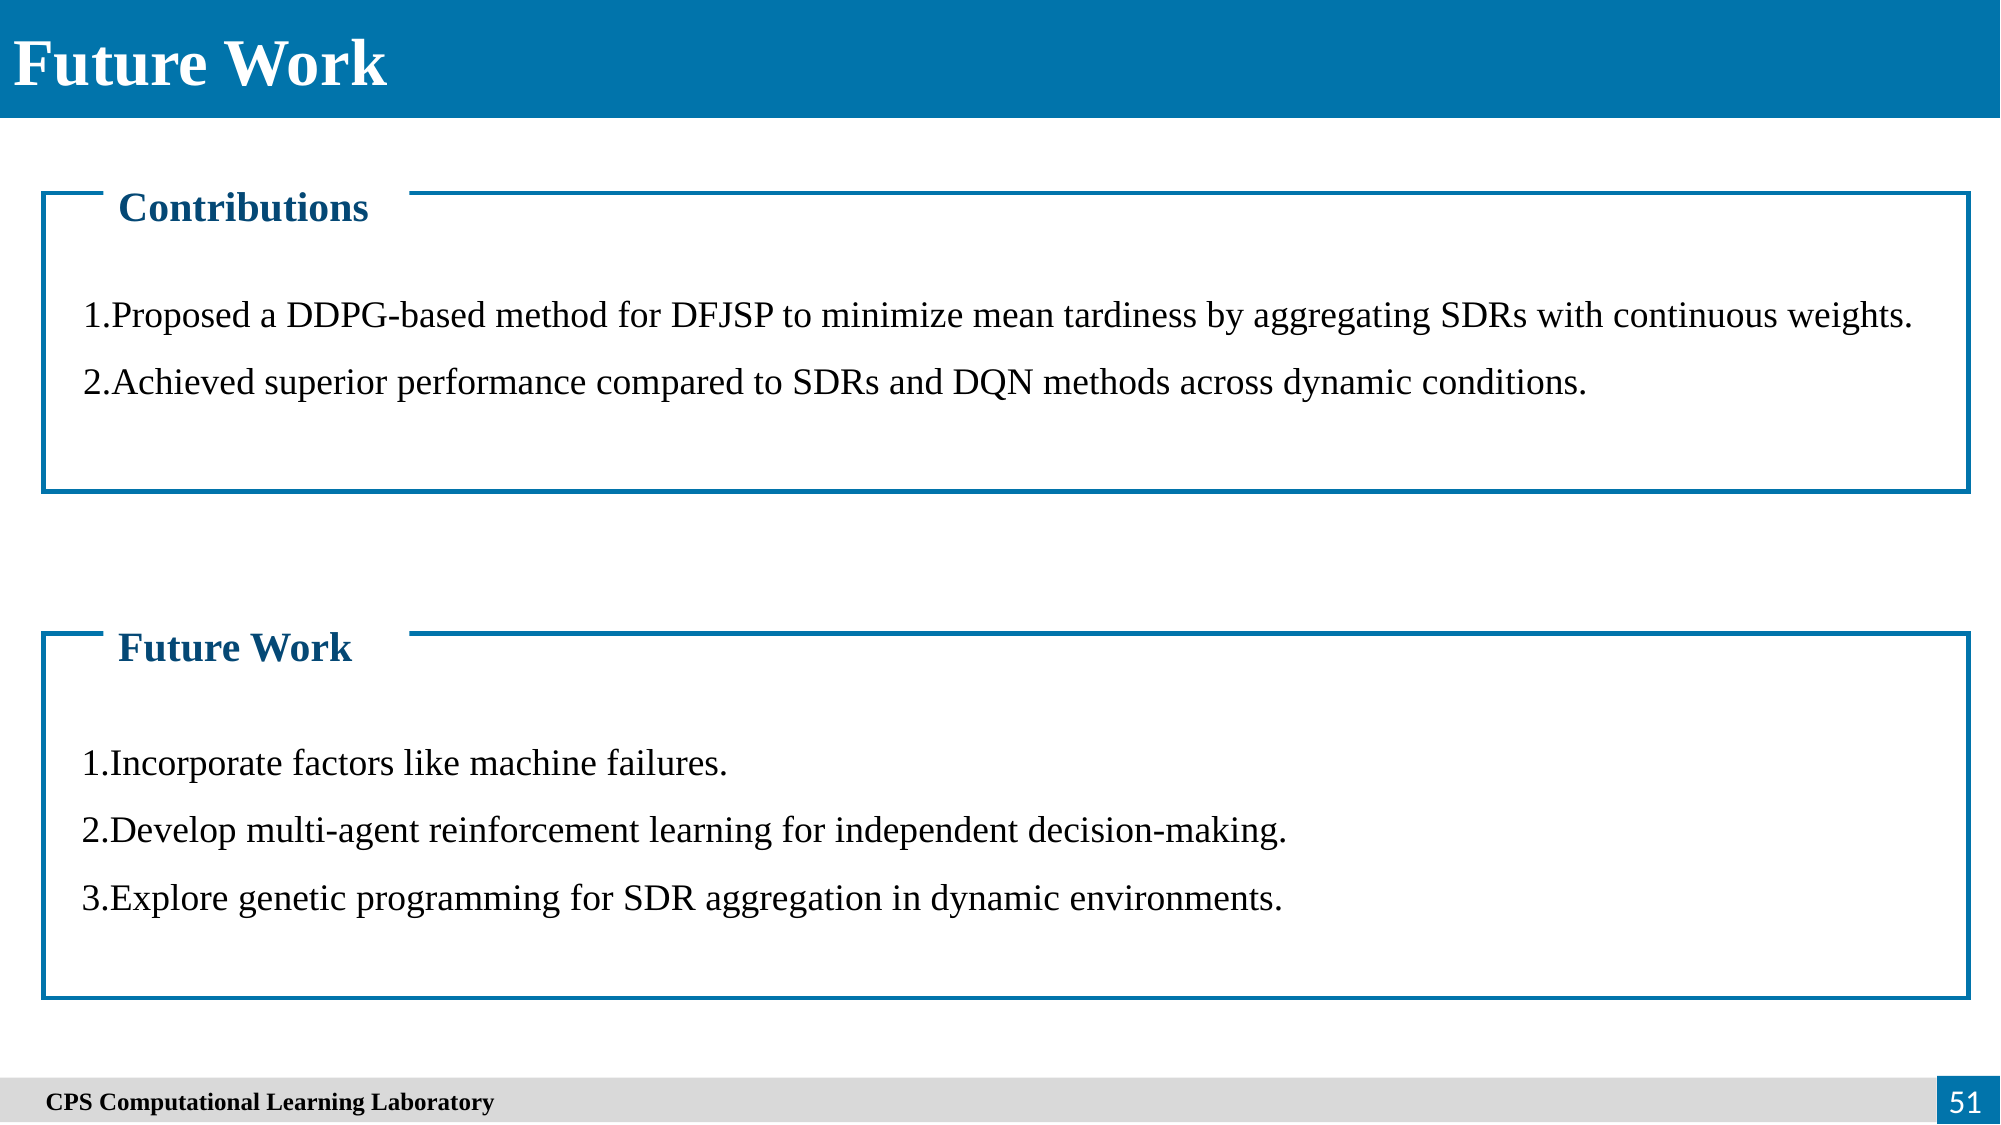

Future Work
Contributions

Proposed a DDPG-based method for DFJSP to minimize mean tardiness by aggregating SDRs with continuous weights.
Achieved superior performance compared to SDRs and DQN methods across dynamic conditions.
Future Work

Incorporate factors like machine failures.
Develop multi-agent reinforcement learning for independent decision-making.
Explore genetic programming for SDR aggregation in dynamic environments.
51
　CPS Computational Learning Laboratory